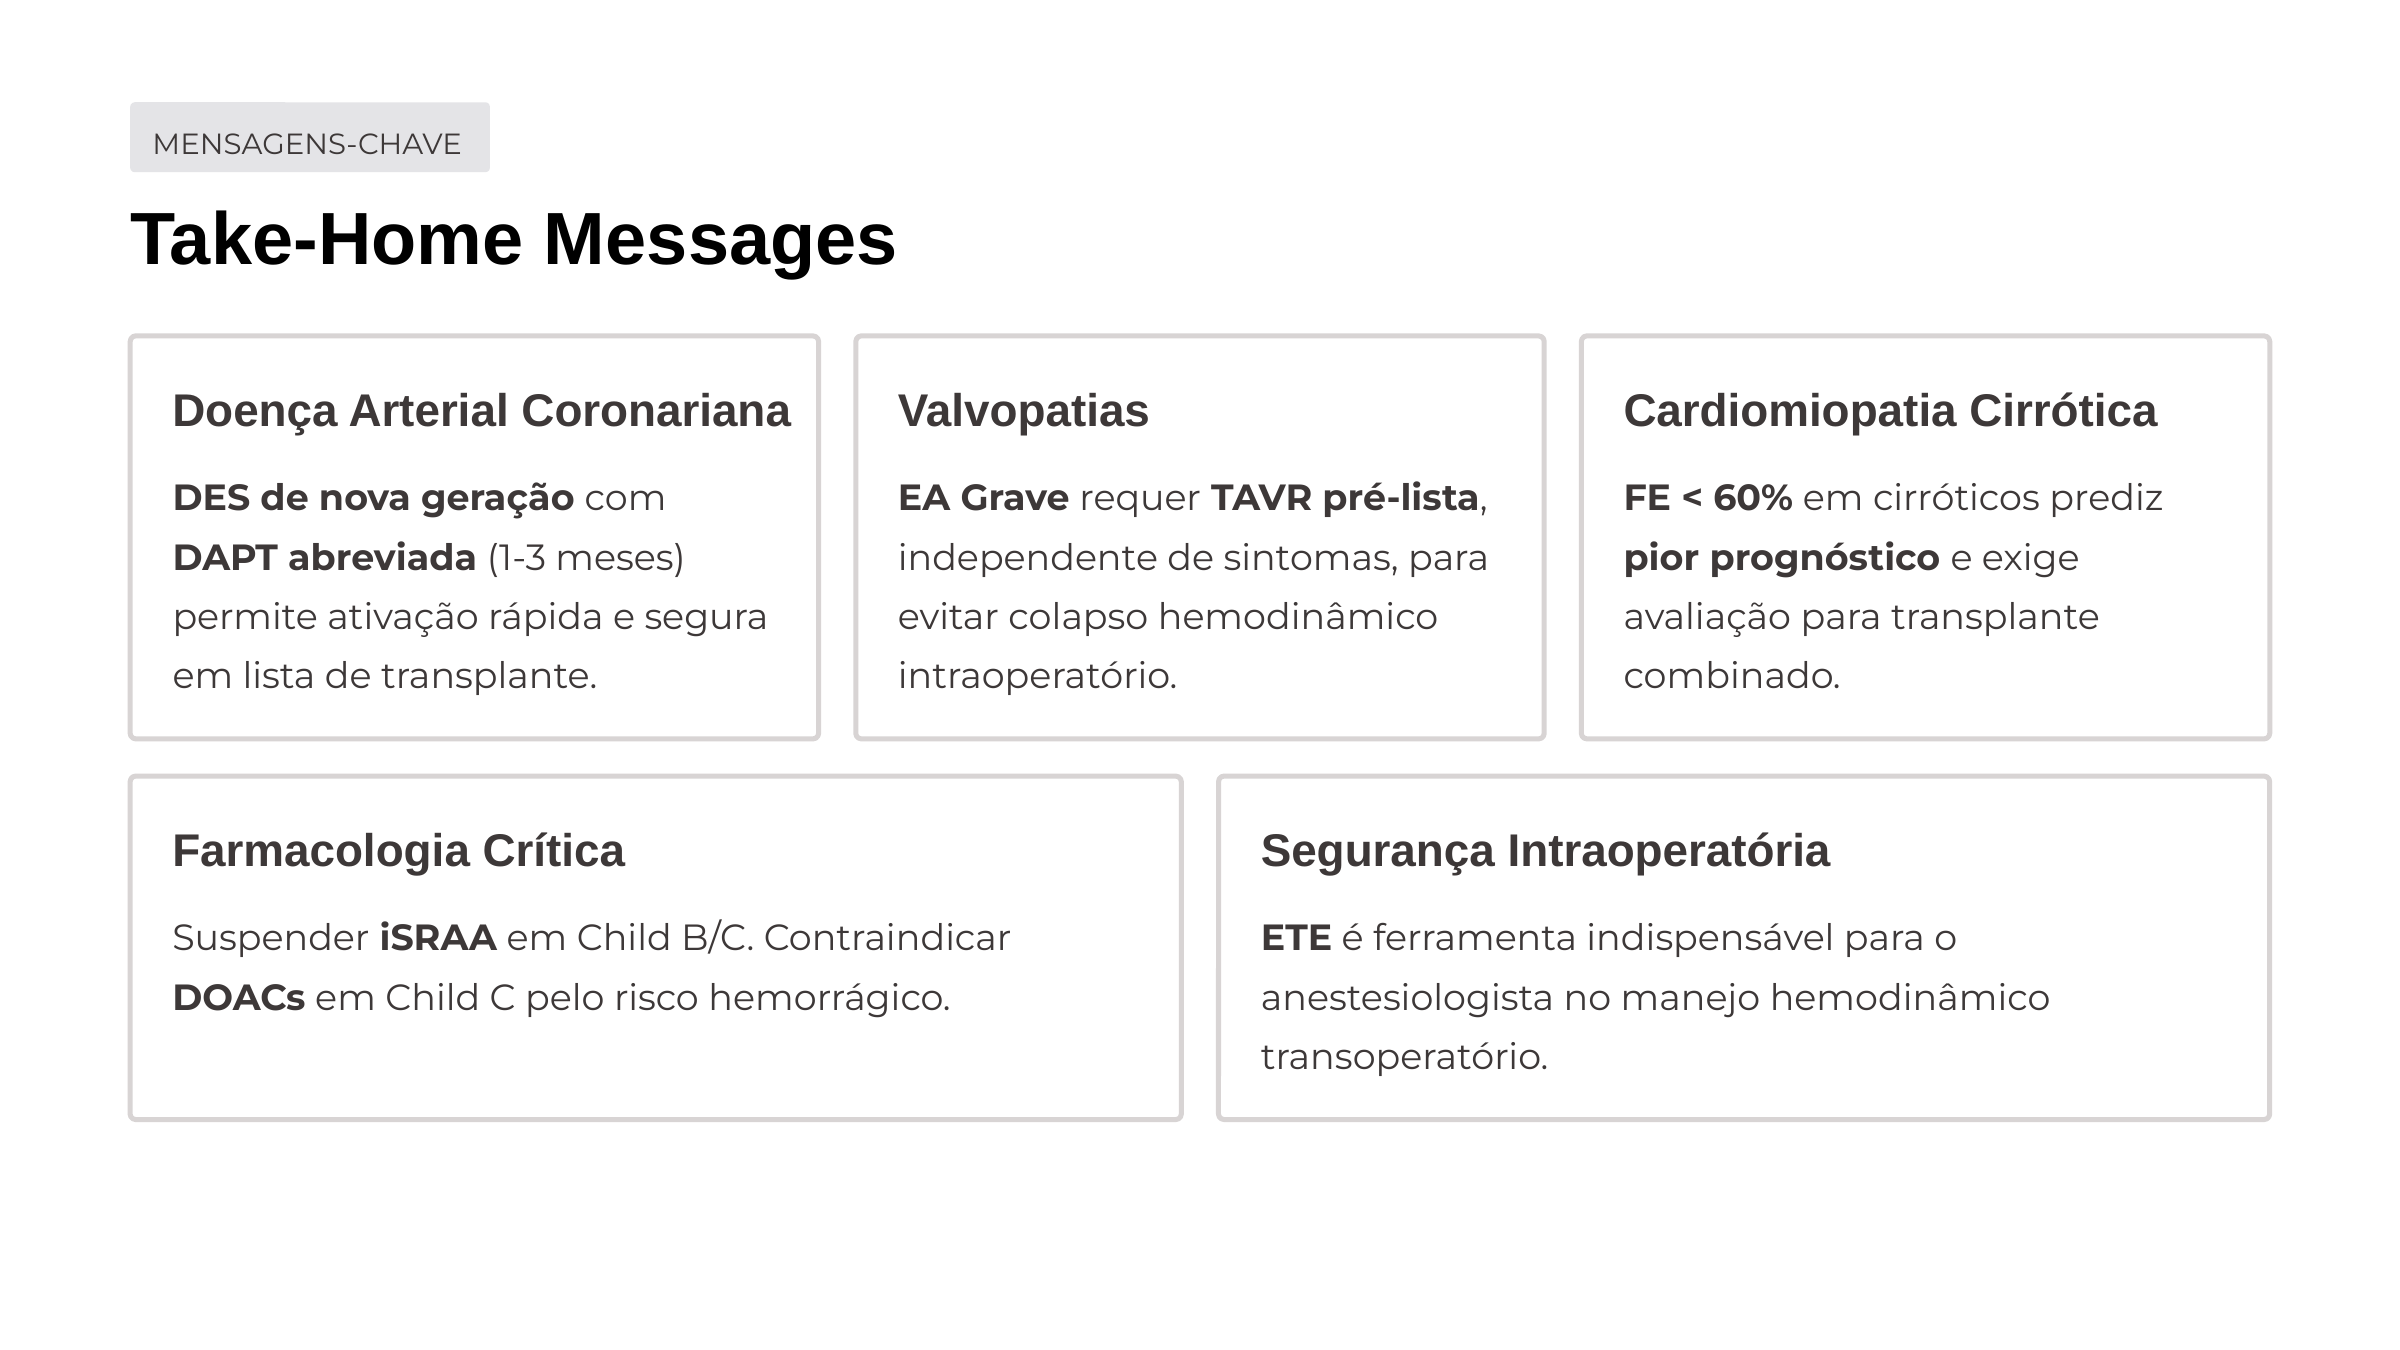

MENSAGENS-CHAVE
Take-Home Messages

Doença Arterial Coronariana
Valvopatias
Cardiomiopatia Cirrótica
DES de nova geração com DAPT abreviada (1-3 meses) permite ativação rápida e segura em lista de transplante.
EA Grave requer TAVR pré-lista, independente de sintomas, para evitar colapso hemodinâmico intraoperatório.
FE < 60% em cirróticos prediz pior prognóstico e exige avaliação para transplante combinado.

Farmacologia Crítica
Segurança Intraoperatória
Suspender iSRAA em Child B/C. Contraindicar DOACs em Child C pelo risco hemorrágico.
ETE é ferramenta indispensável para o anestesiologista no manejo hemodinâmico transoperatório.